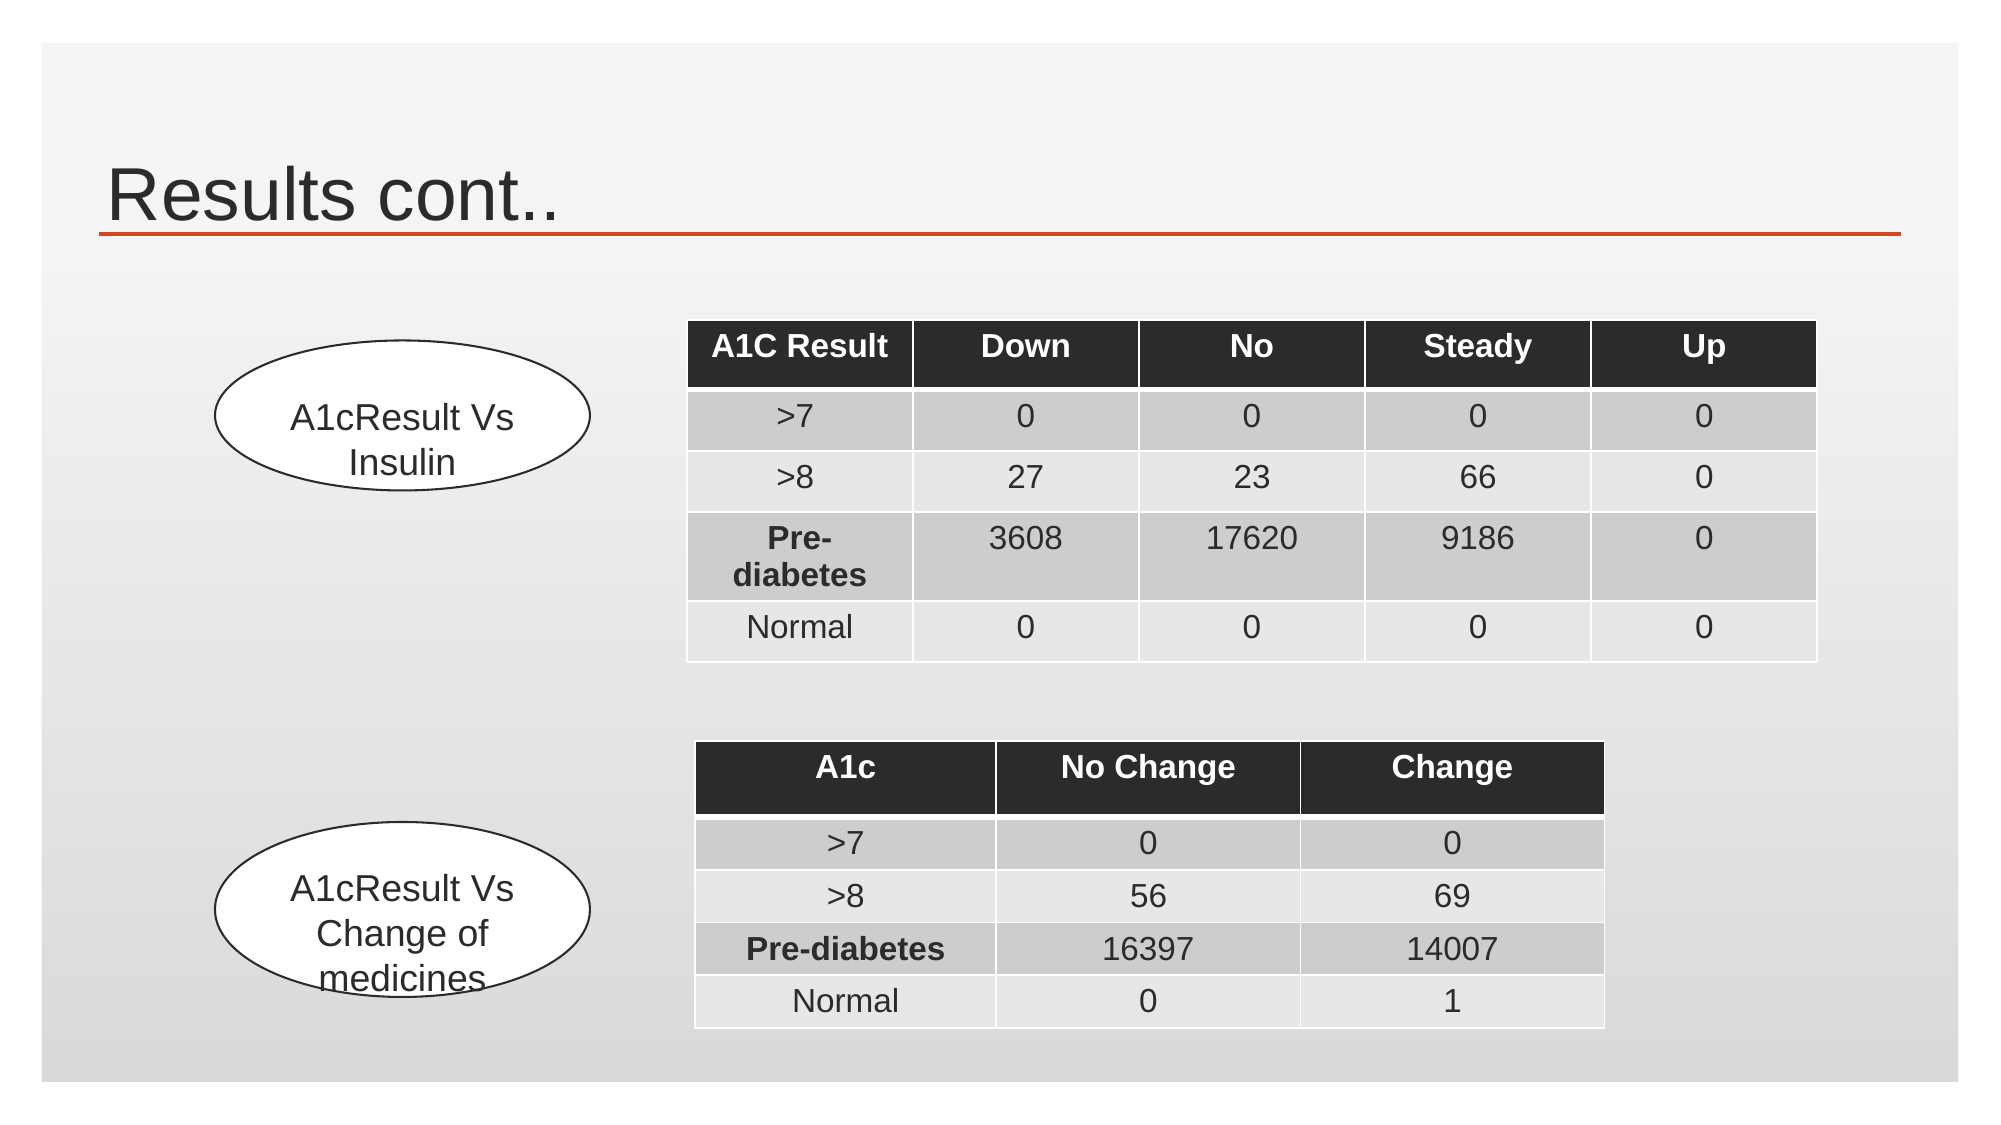

Results cont..
| A1C Result | Down | No | Steady | Up |
| --- | --- | --- | --- | --- |
| >7 | 0 | 0 | 0 | 0 |
| >8 | 27 | 23 | 66 | 0 |
| Pre-diabetes | 3608 | 17620 | 9186 | 0 |
| Normal | 0 | 0 | 0 | 0 |

A1cResult Vs Insulin
| A1c | No Change | Change |
| --- | --- | --- |
| >7 | 0 | 0 |
| >8 | 56 | 69 |
| Pre-diabetes | 16397 | 14007 |
| Normal | 0 | 1 |

A1cResult Vs Change of medicines